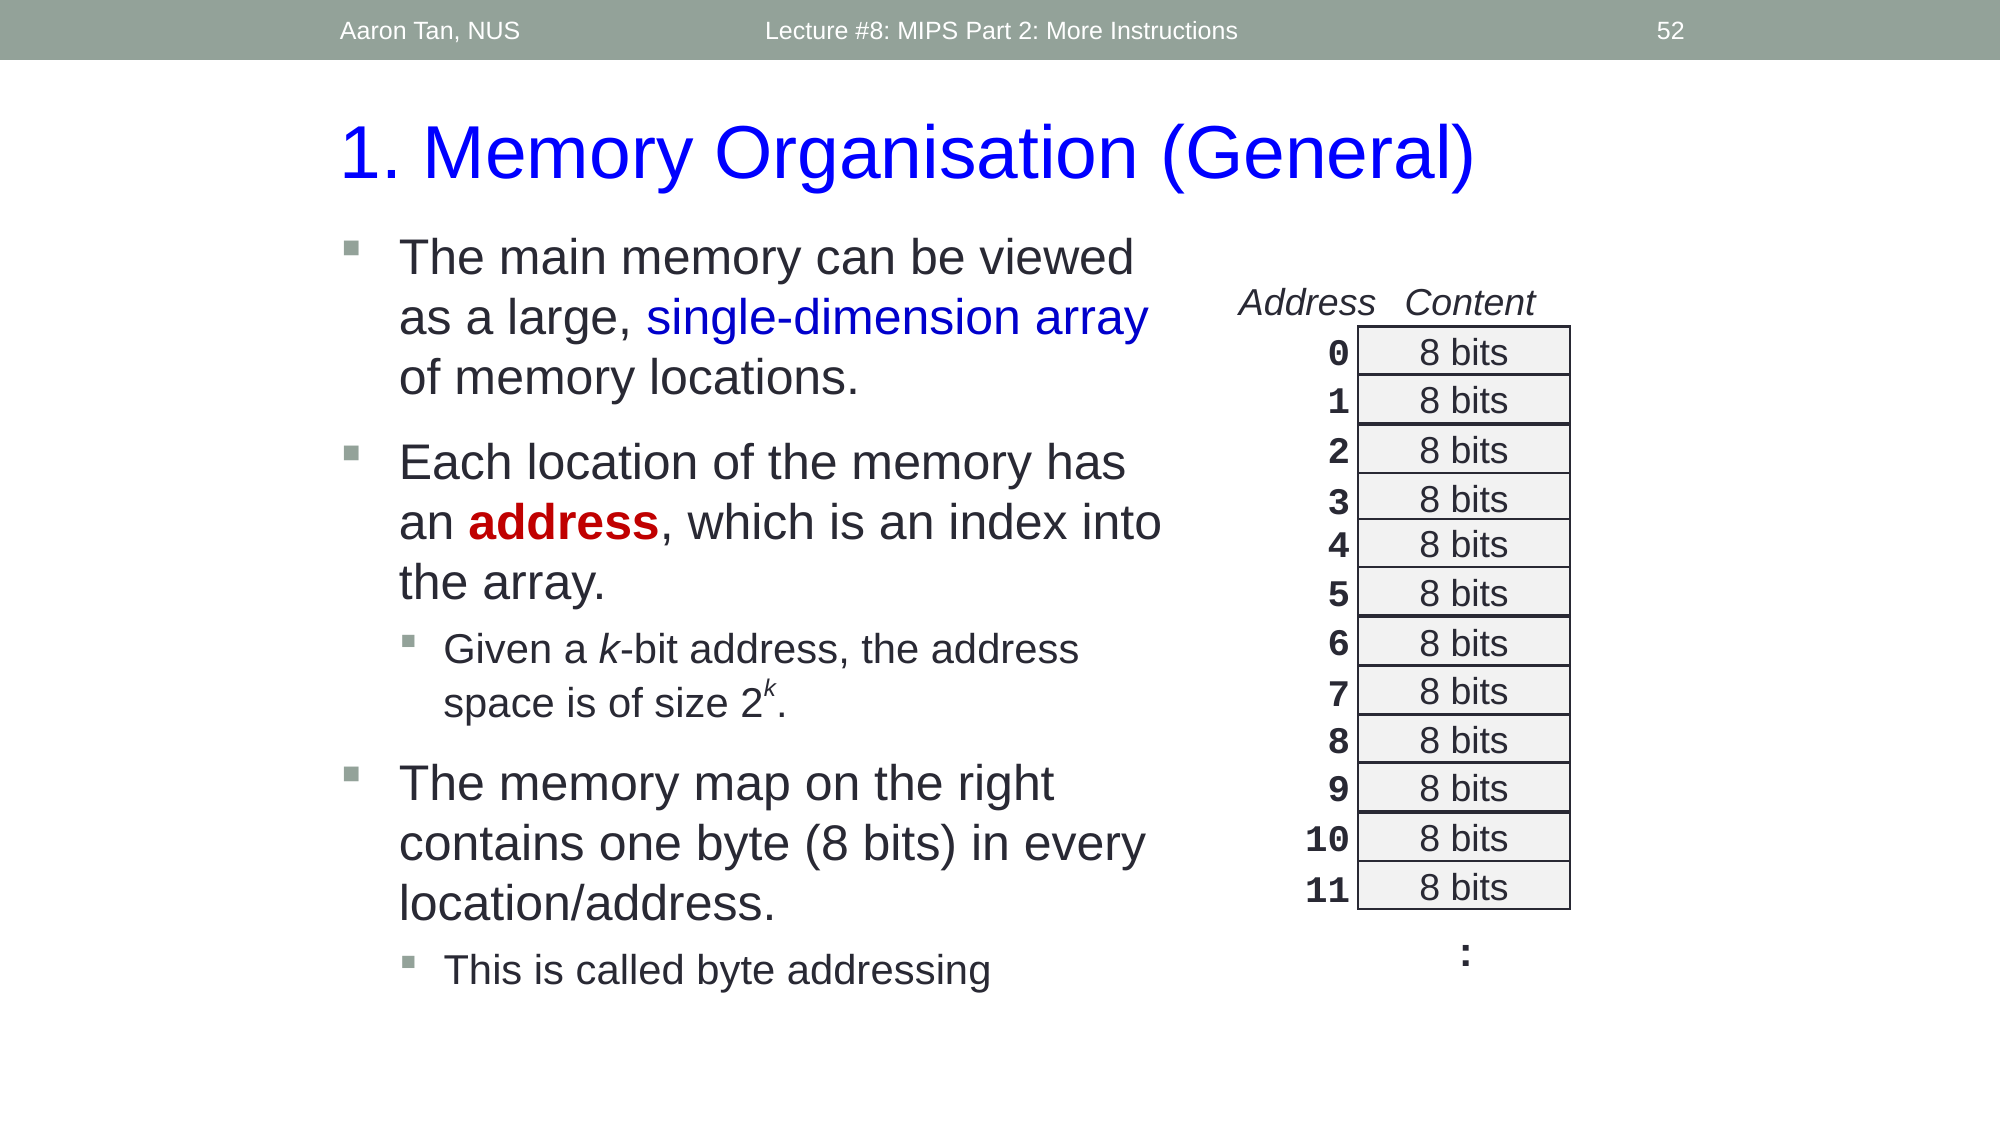

Aaron Tan, NUS
Lecture #8: MIPS Part 2: More Instructions
52
1. Memory Organisation (General)
The main memory can be viewed as a large, single-dimension array of memory locations.
Each location of the memory has an address, which is an index into the array.
Given a k-bit address, the address space is of size 2k.
The memory map on the right contains one byte (8 bits) in every location/address.
This is called byte addressing
Address
Content
0
8 bits
1
8 bits
2
8 bits
8 bits
3
4
8 bits
5
8 bits
6
8 bits
8 bits
7
8
8 bits
9
8 bits
10
8 bits
8 bits
11
: